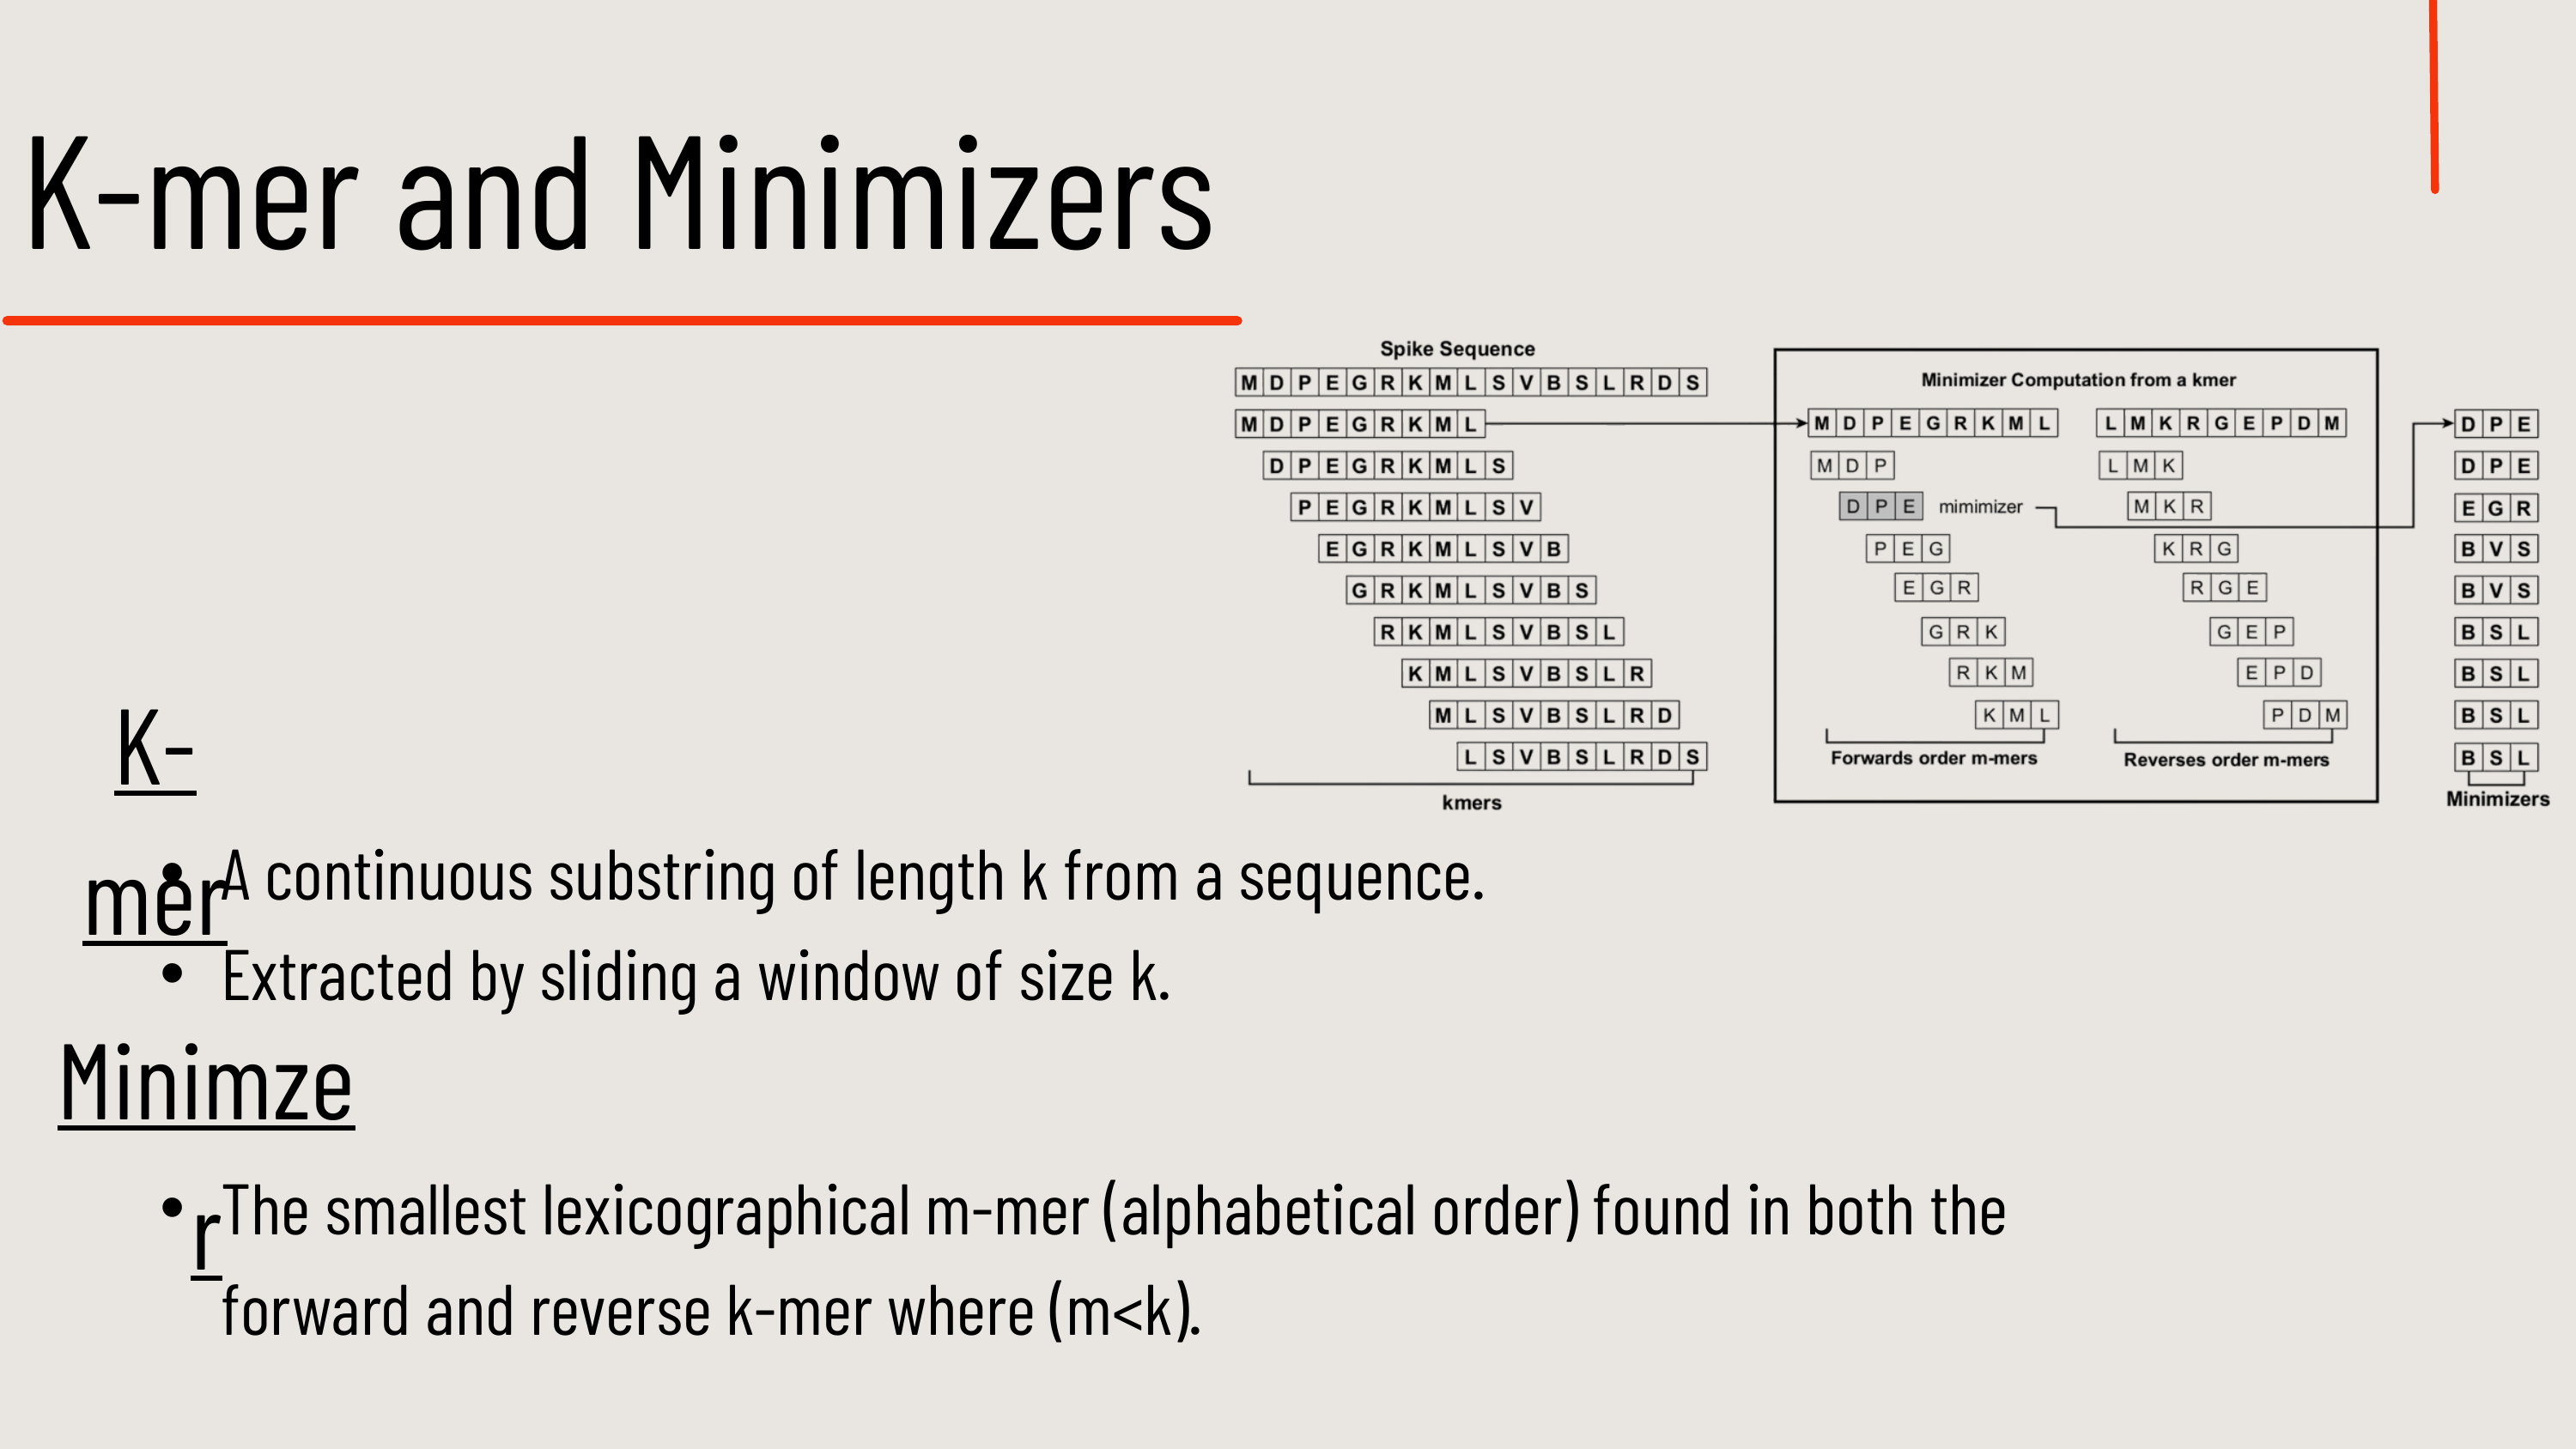

K-mer and Minimizers

K-mer
A continuous substring of length k from a sequence.
Extracted by sliding a window of size k.

Minimzer
The smallest lexicographical m-mer (alphabetical order) found in both the forward and reverse k-mer where (m<k).